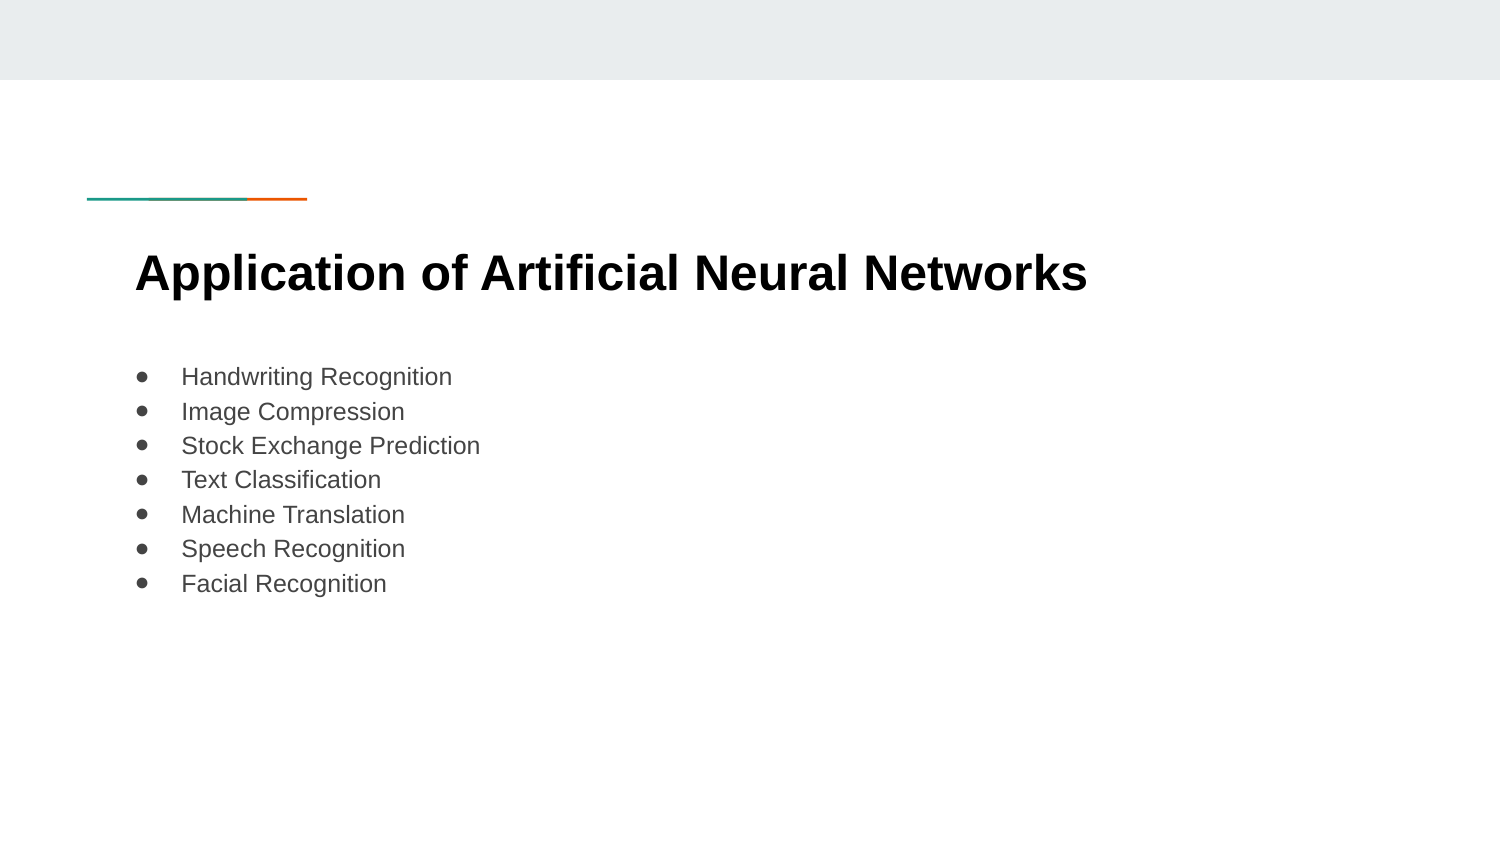

# Application of Artificial Neural Networks
Handwriting Recognition
Image Compression
Stock Exchange Prediction
Text Classification
Machine Translation
Speech Recognition
Facial Recognition